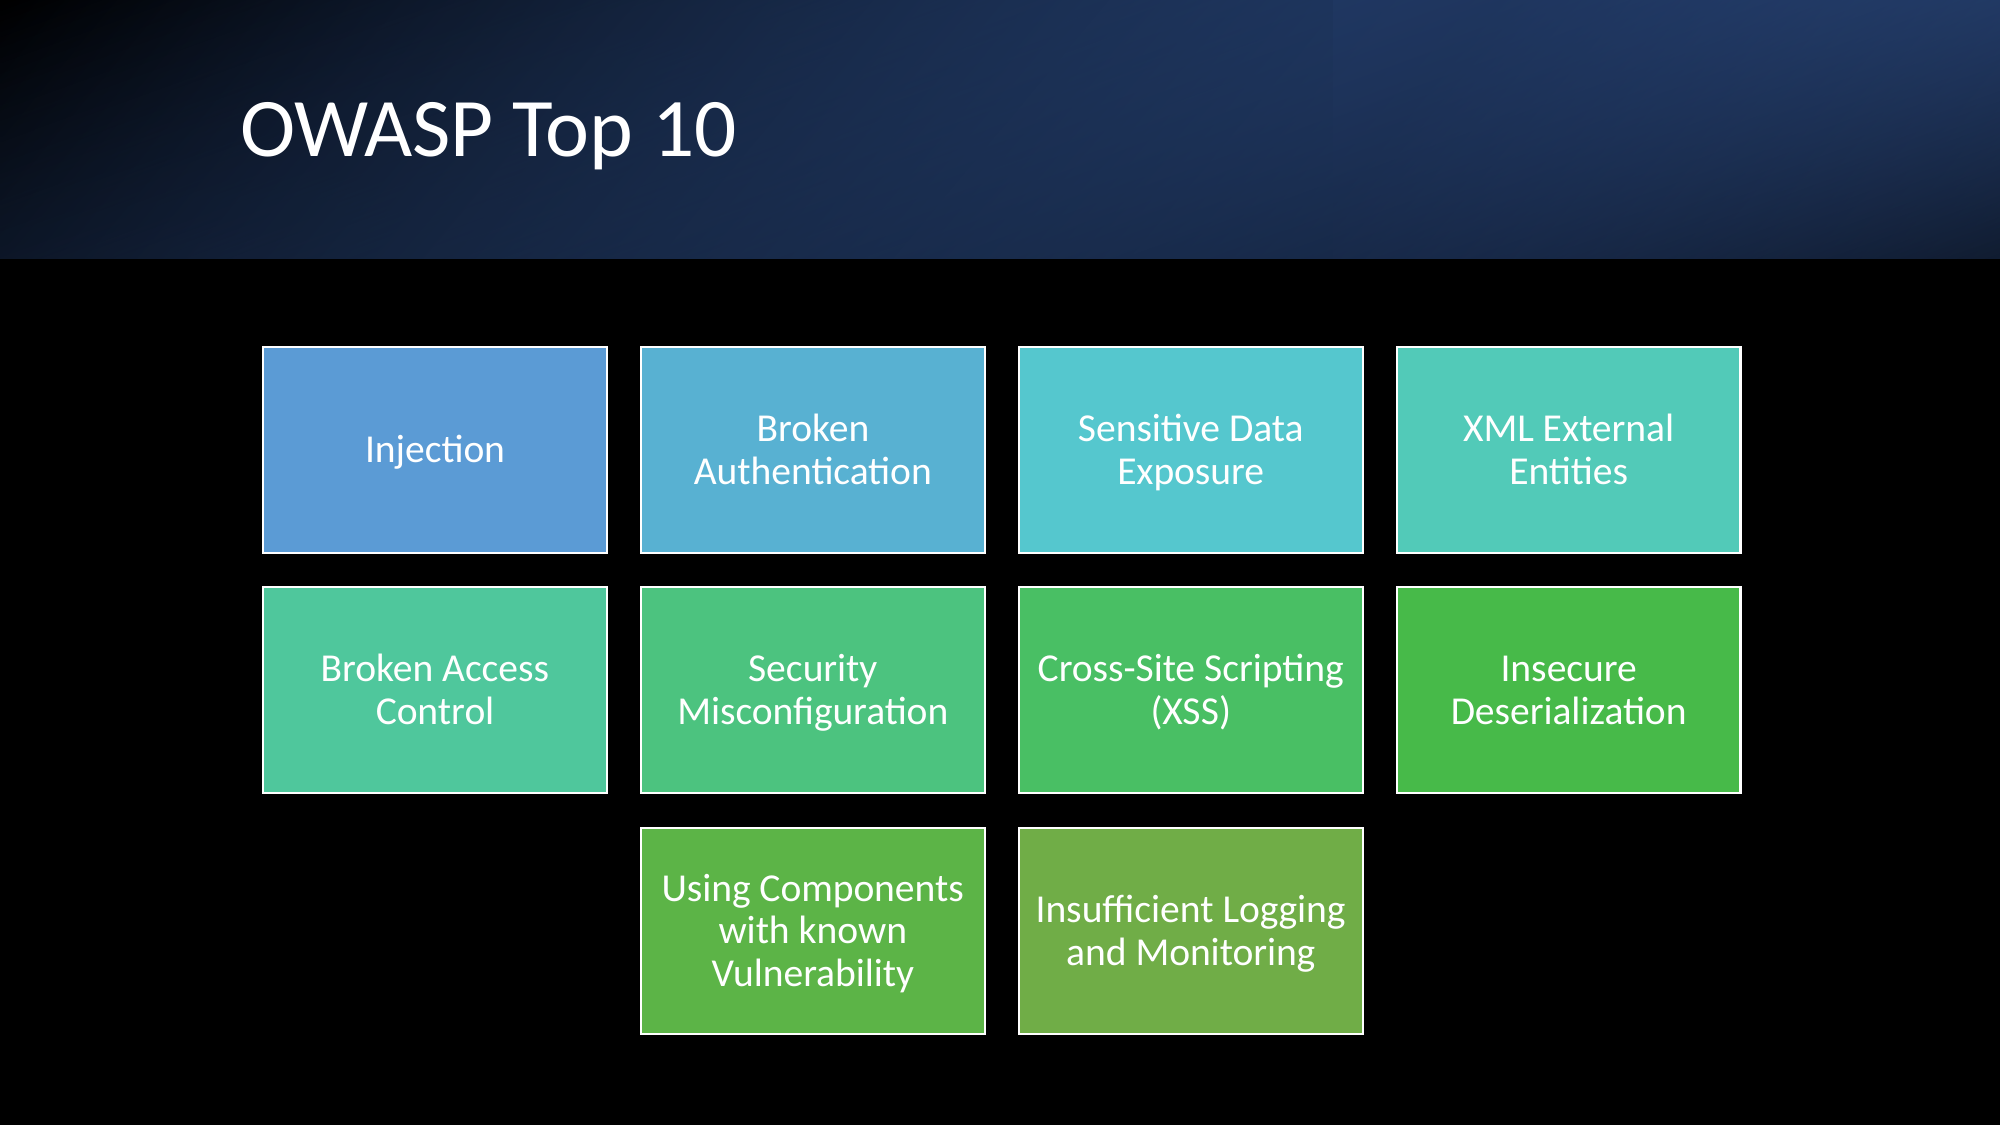

# OWASP Top 10
Injection
Broken Authentication
Sensitive Data Exposure
XML External Entities
Broken Access Control
Security Misconfiguration
Cross-Site Scripting (XSS)
Insecure Deserialization
Using Components with known Vulnerability
Insufficient Logging and Monitoring